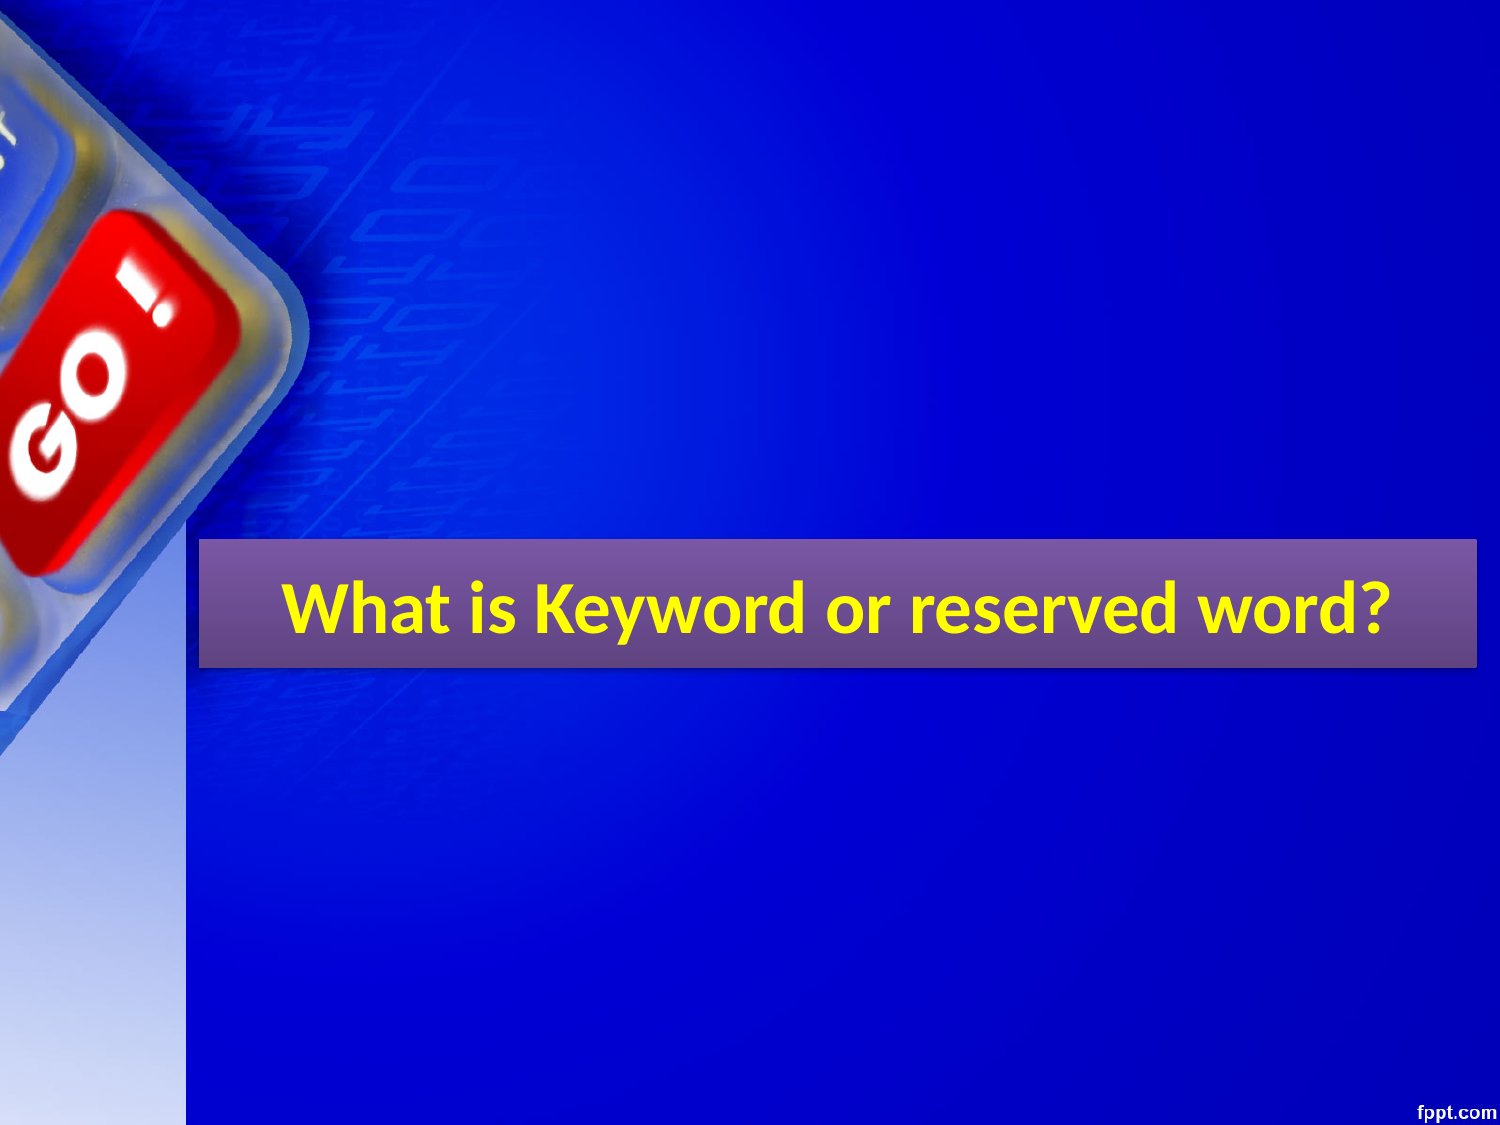

# What is Keyword or reserved word?